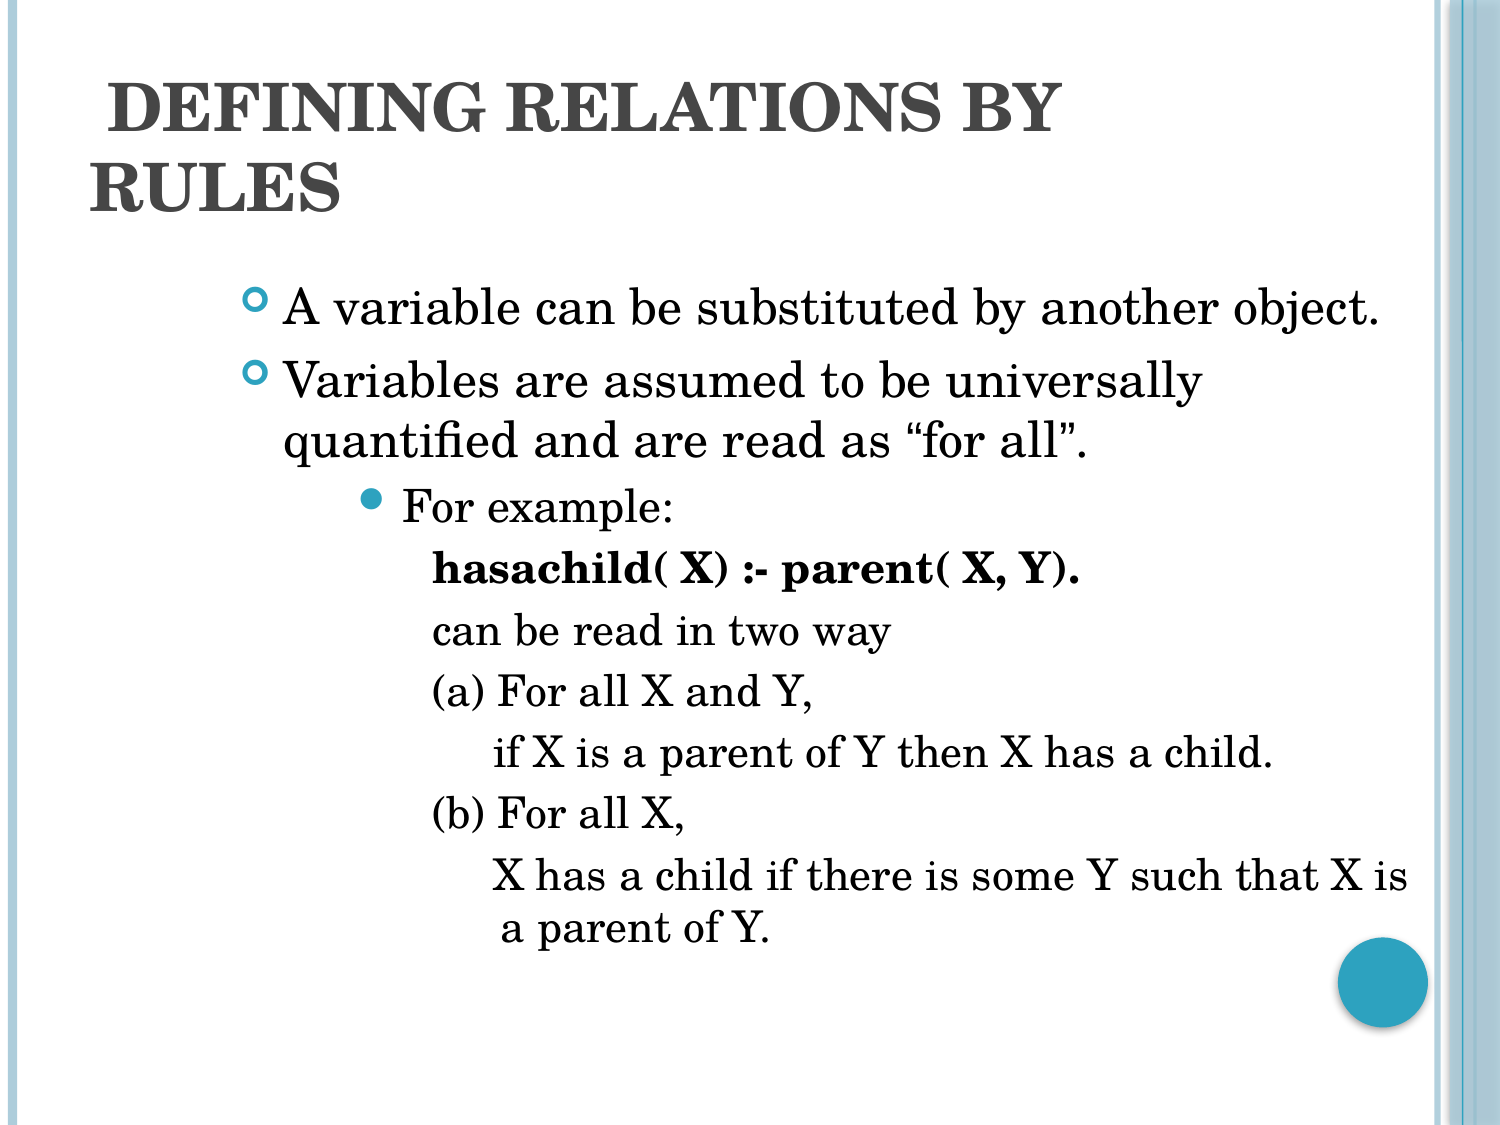

# Defining relations by rules
A variable can be substituted by another object.
Variables are assumed to be universally quantified and are read as “for all”.
For example:
hasachild( X) :- parent( X, Y).
can be read in two way
(a) For all X and Y,
     if X is a parent of Y then X has a child.
(b) For all X,
     X has a child if there is some Y such that X is a parent of Y.